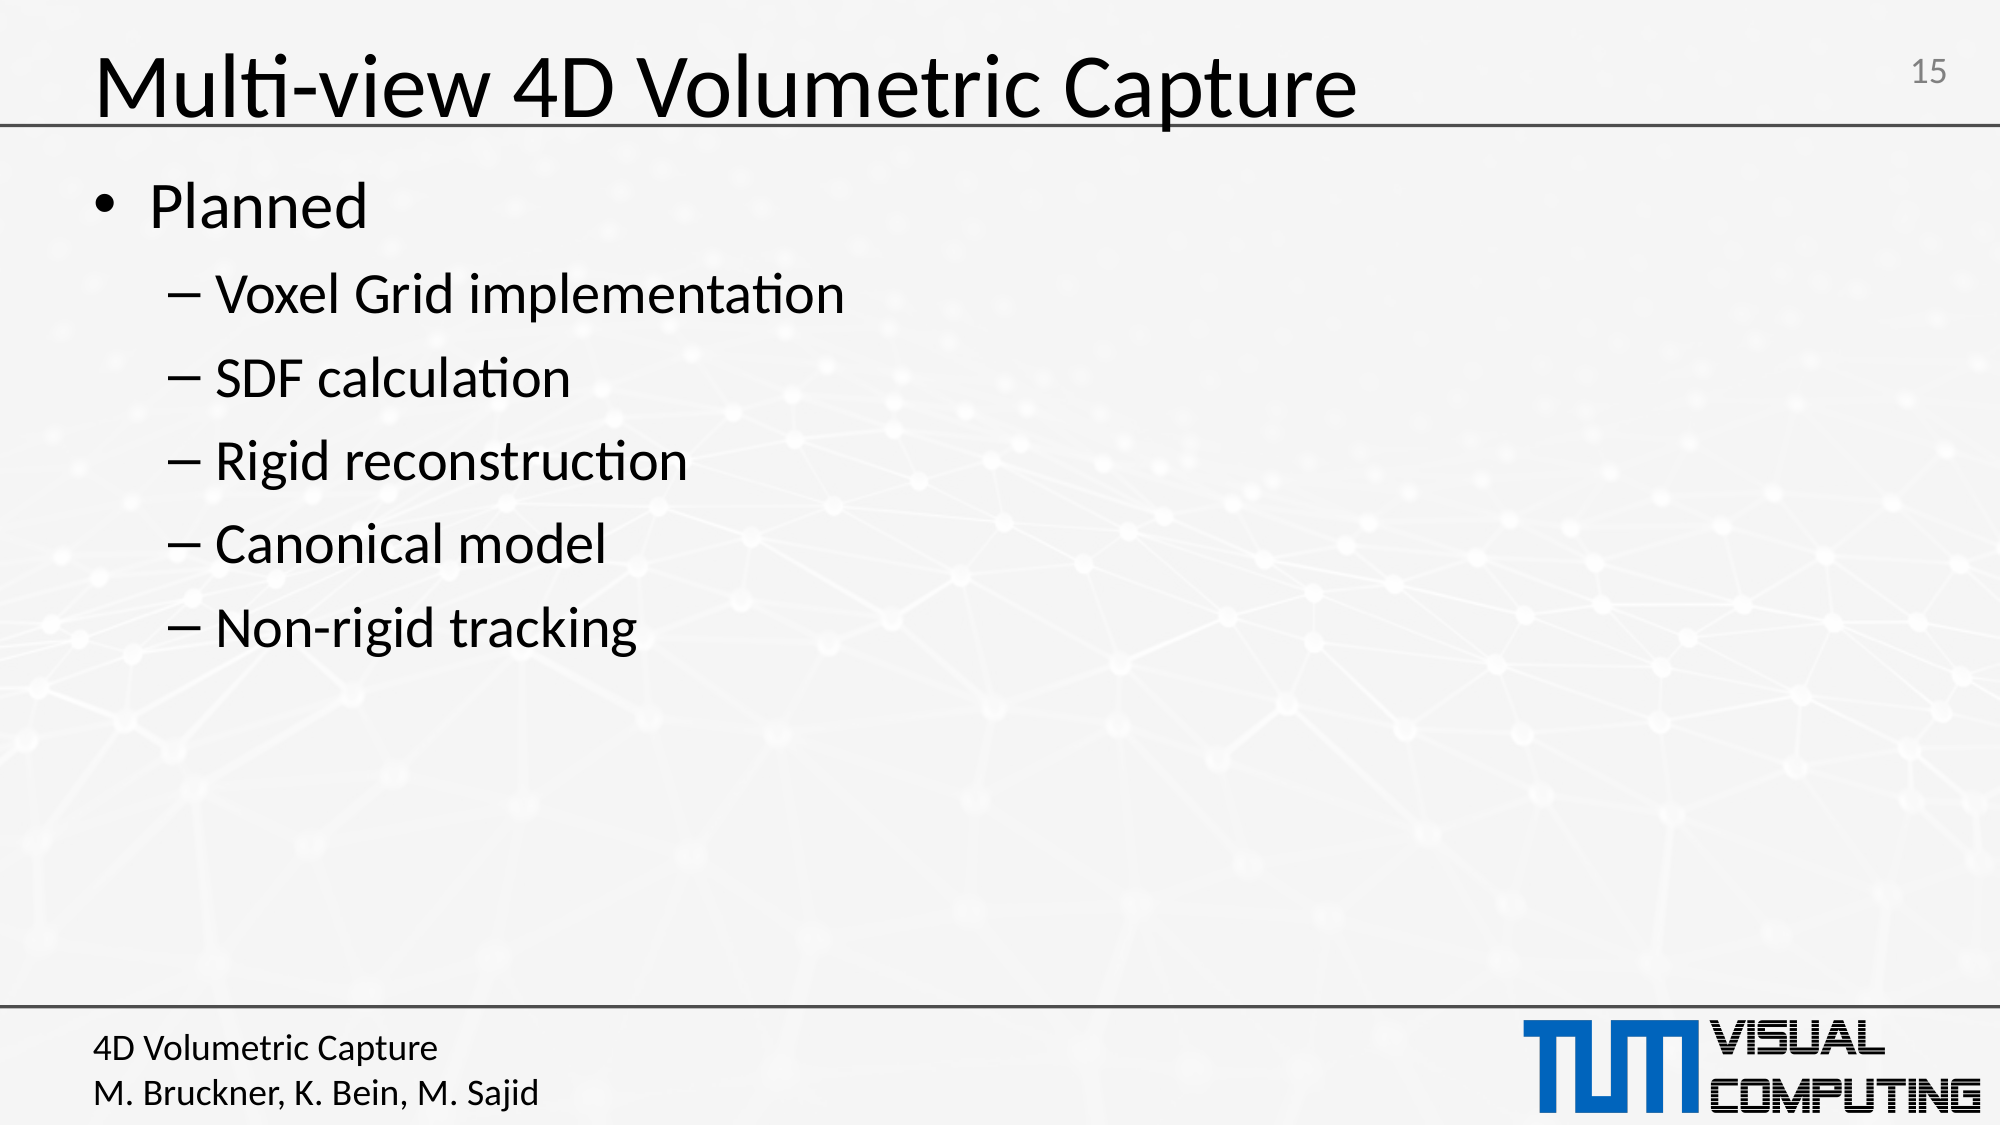

Multi-view 4D Volumetric Capture
Planned
Voxel Grid implementation
SDF calculation
Rigid reconstruction
Canonical model
Non-rigid tracking